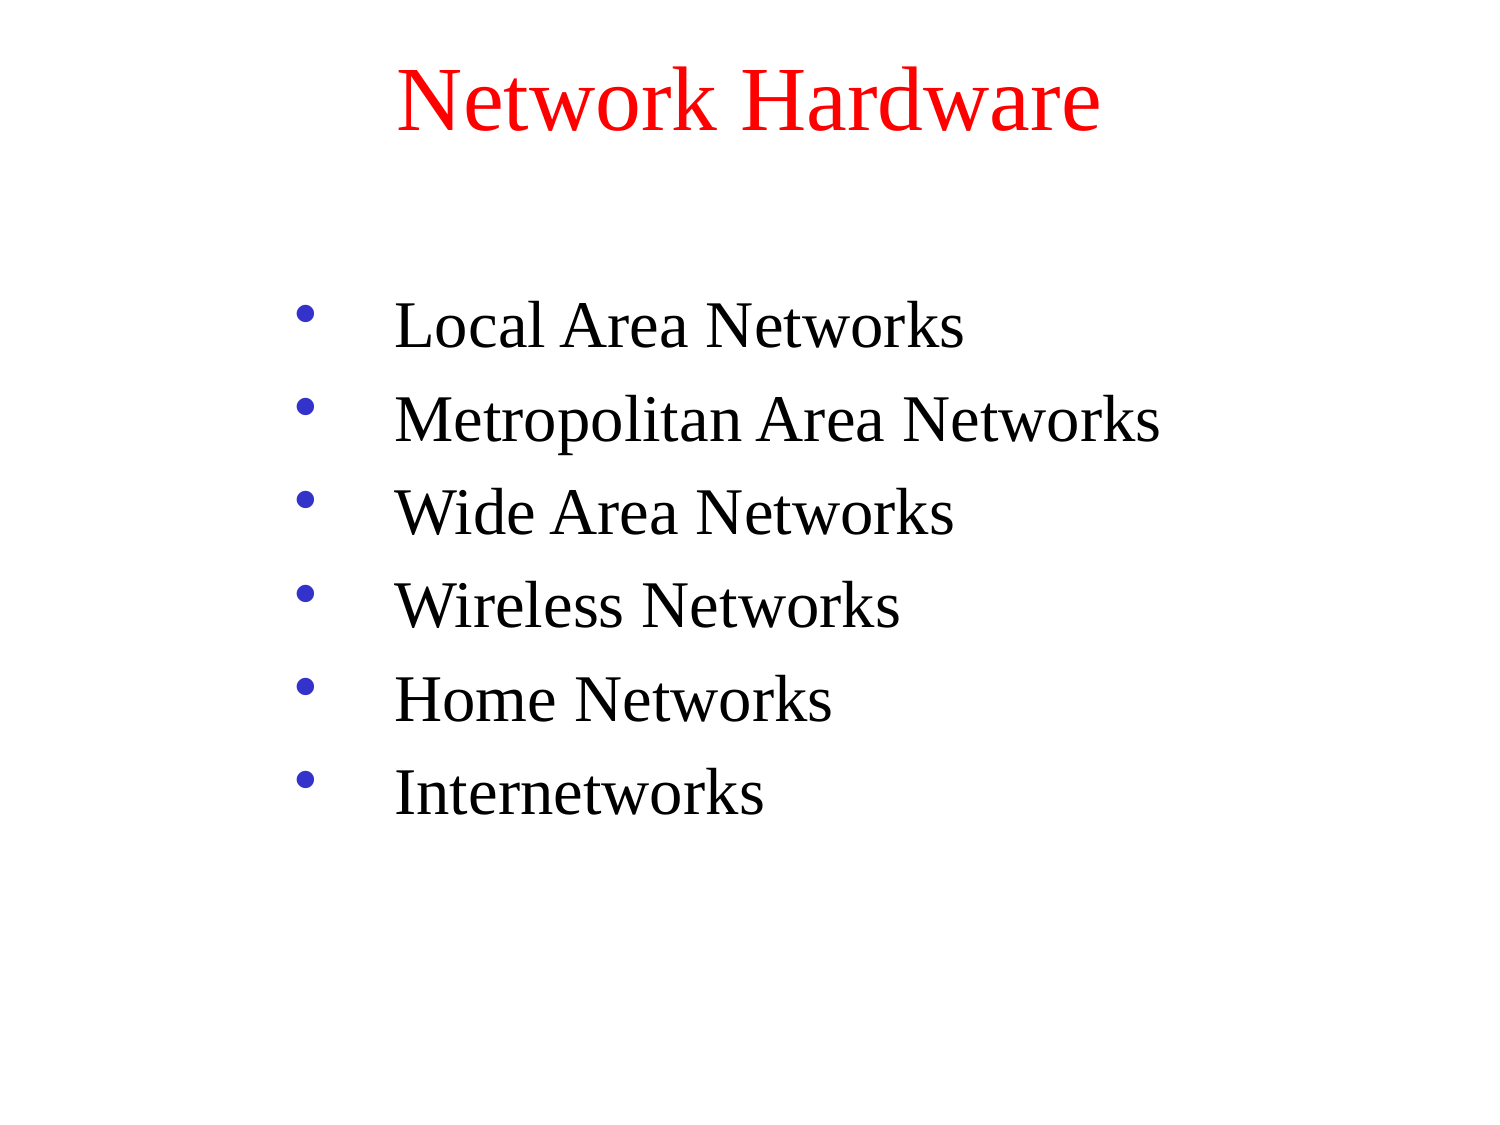

# Network Hardware
Local Area Networks
Metropolitan Area Networks
Wide Area Networks
Wireless Networks
Home Networks
Internetworks